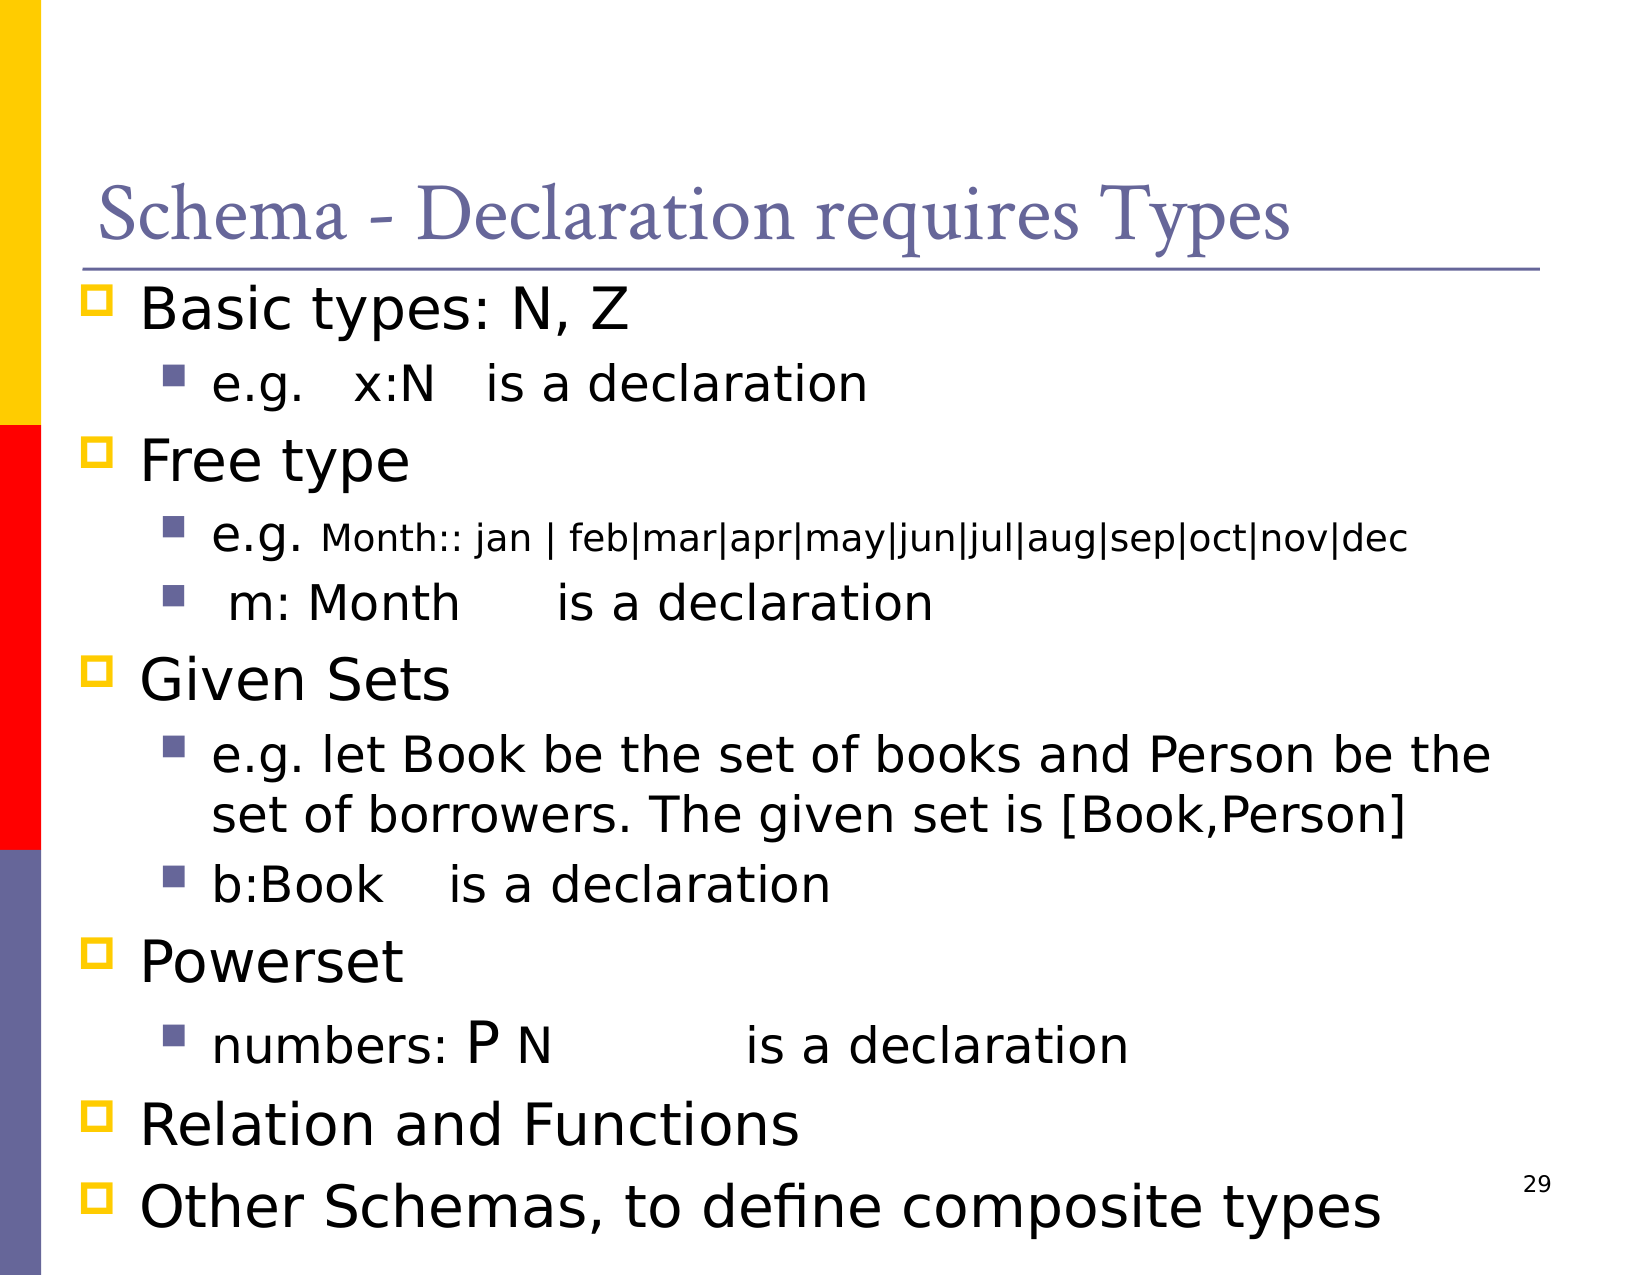

# Schema - Declaration requires Types
Basic types: N, Z
e.g.   x:N   is a declaration
Free type
e.g. Month:: jan | feb|mar|apr|may|jun|jul|aug|sep|oct|nov|dec
 m: Month      is a declaration
Given Sets
e.g. let Book be the set of books and Person be the set of borrowers. The given set is [Book,Person]
b:Book    is a declaration
Powerset
numbers: P N            is a declaration
Relation and Functions
Other Schemas, to define composite types
29